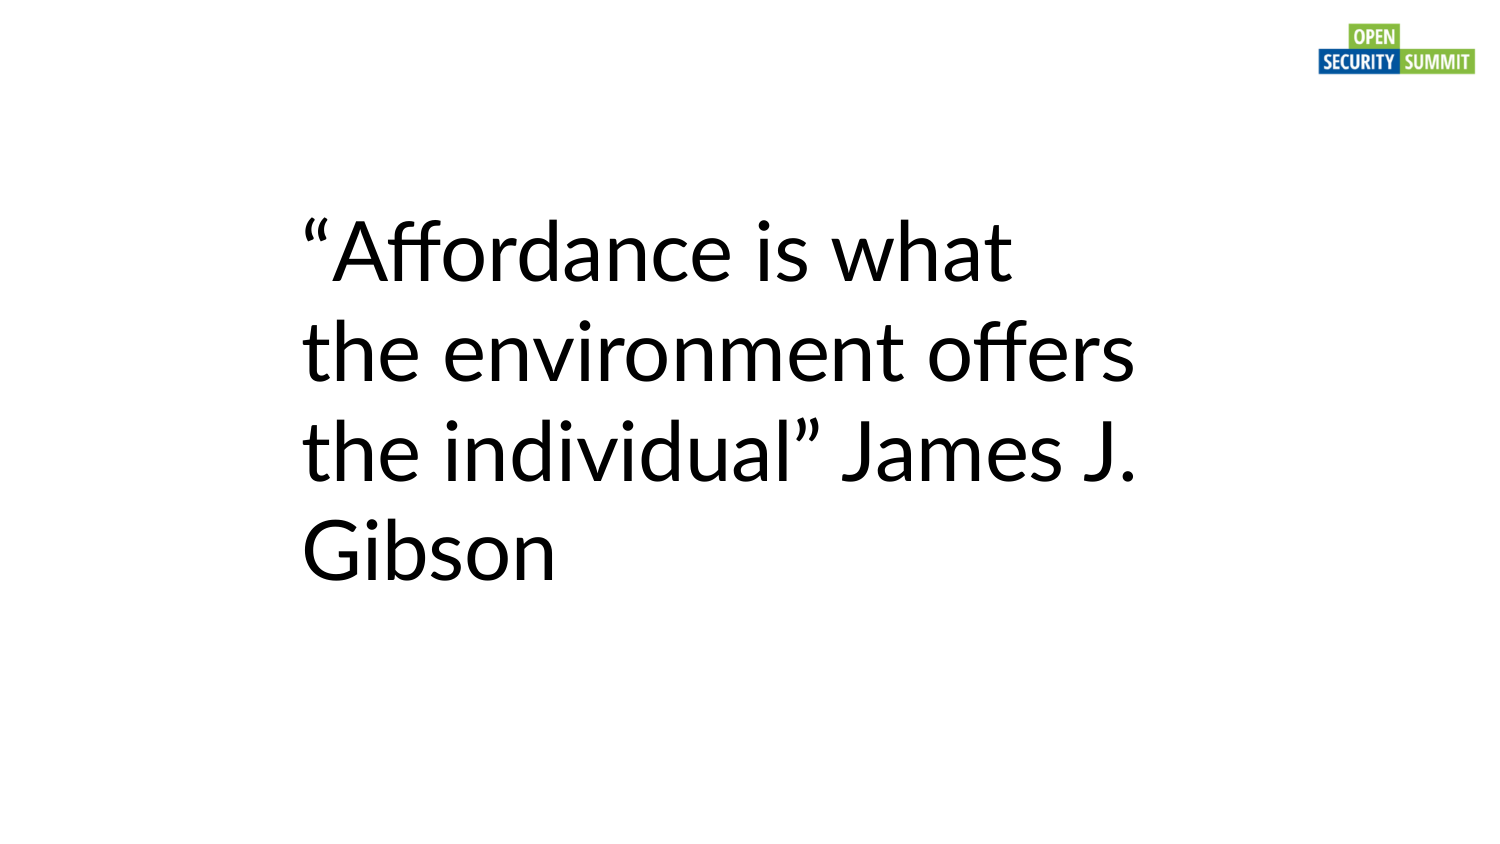

“Affordance is what the environment offers the individual” James J. Gibson